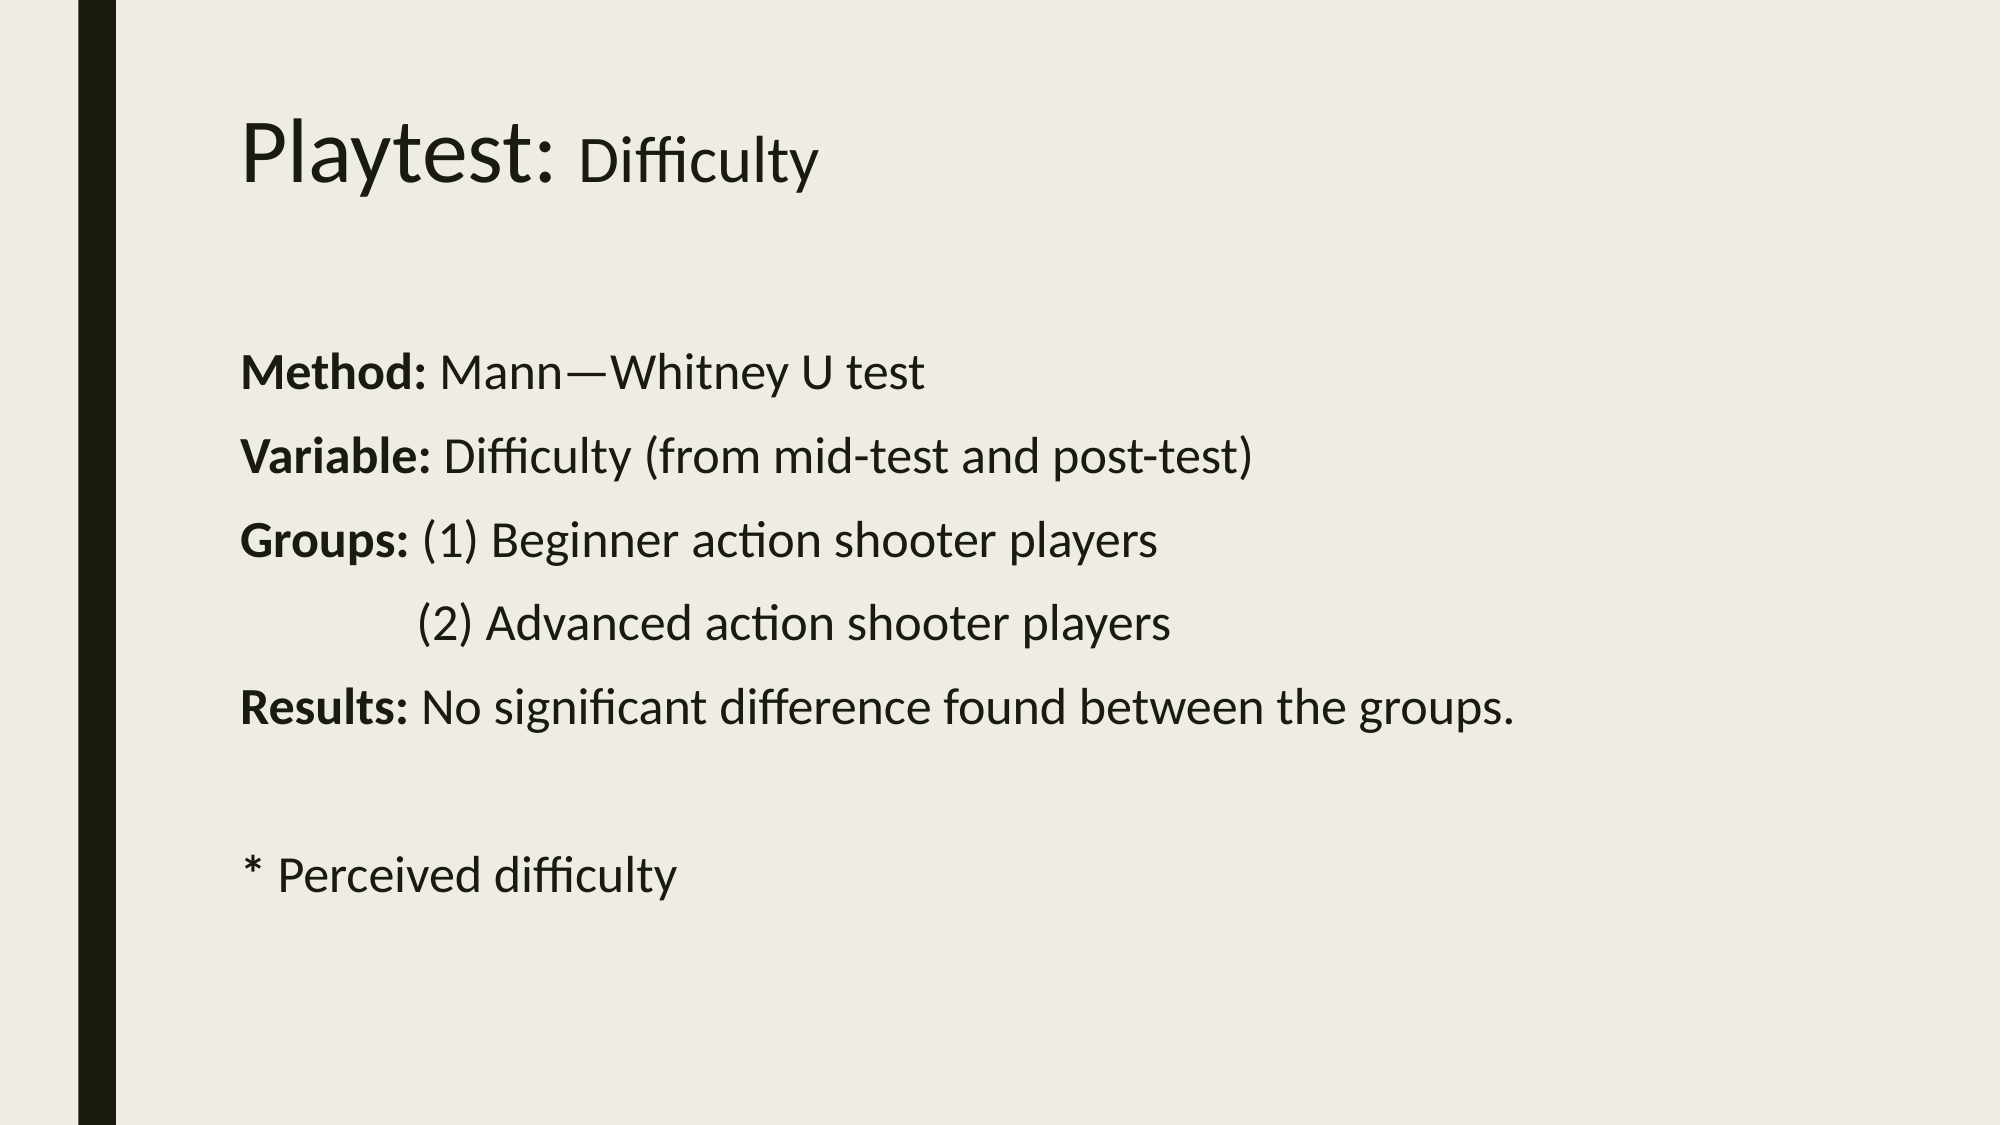

# Playtest: Difficulty
Method: Mann—Whitney U test
Variable: Difficulty (from mid-test and post-test)
Groups: (1) Beginner action shooter players
               (2) Advanced action shooter players
Results: No significant difference found between the groups.

* Perceived difficulty